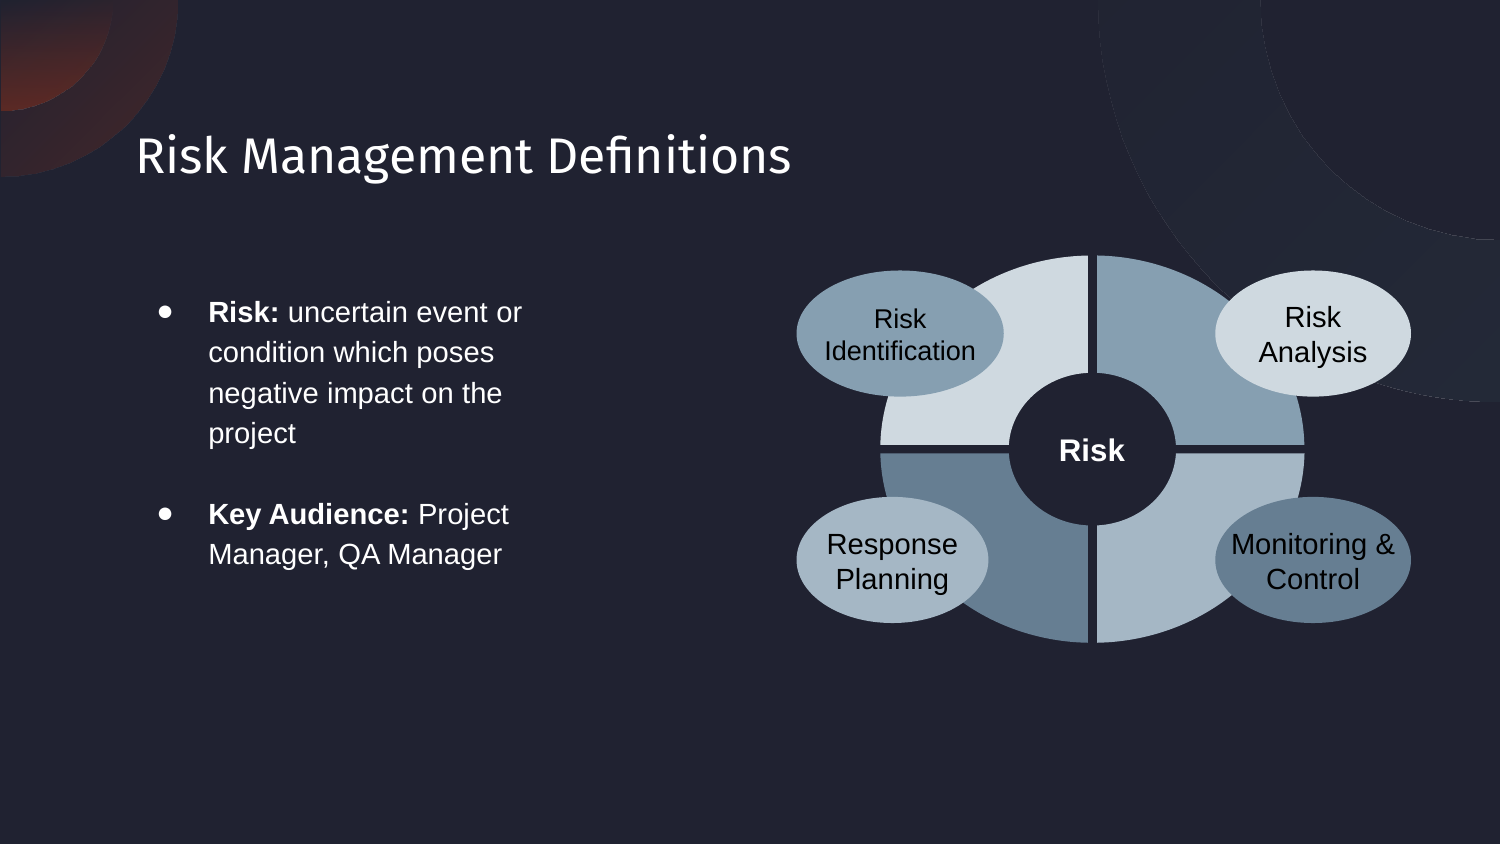

# Risk Management Definitions

Risk Identification
Risk Analysis
Risk: uncertain event or  condition which poses  negative impact on the  project

Key Audience: Project  Manager, QA Manager

Risk

Response Planning
Monitoring & Control